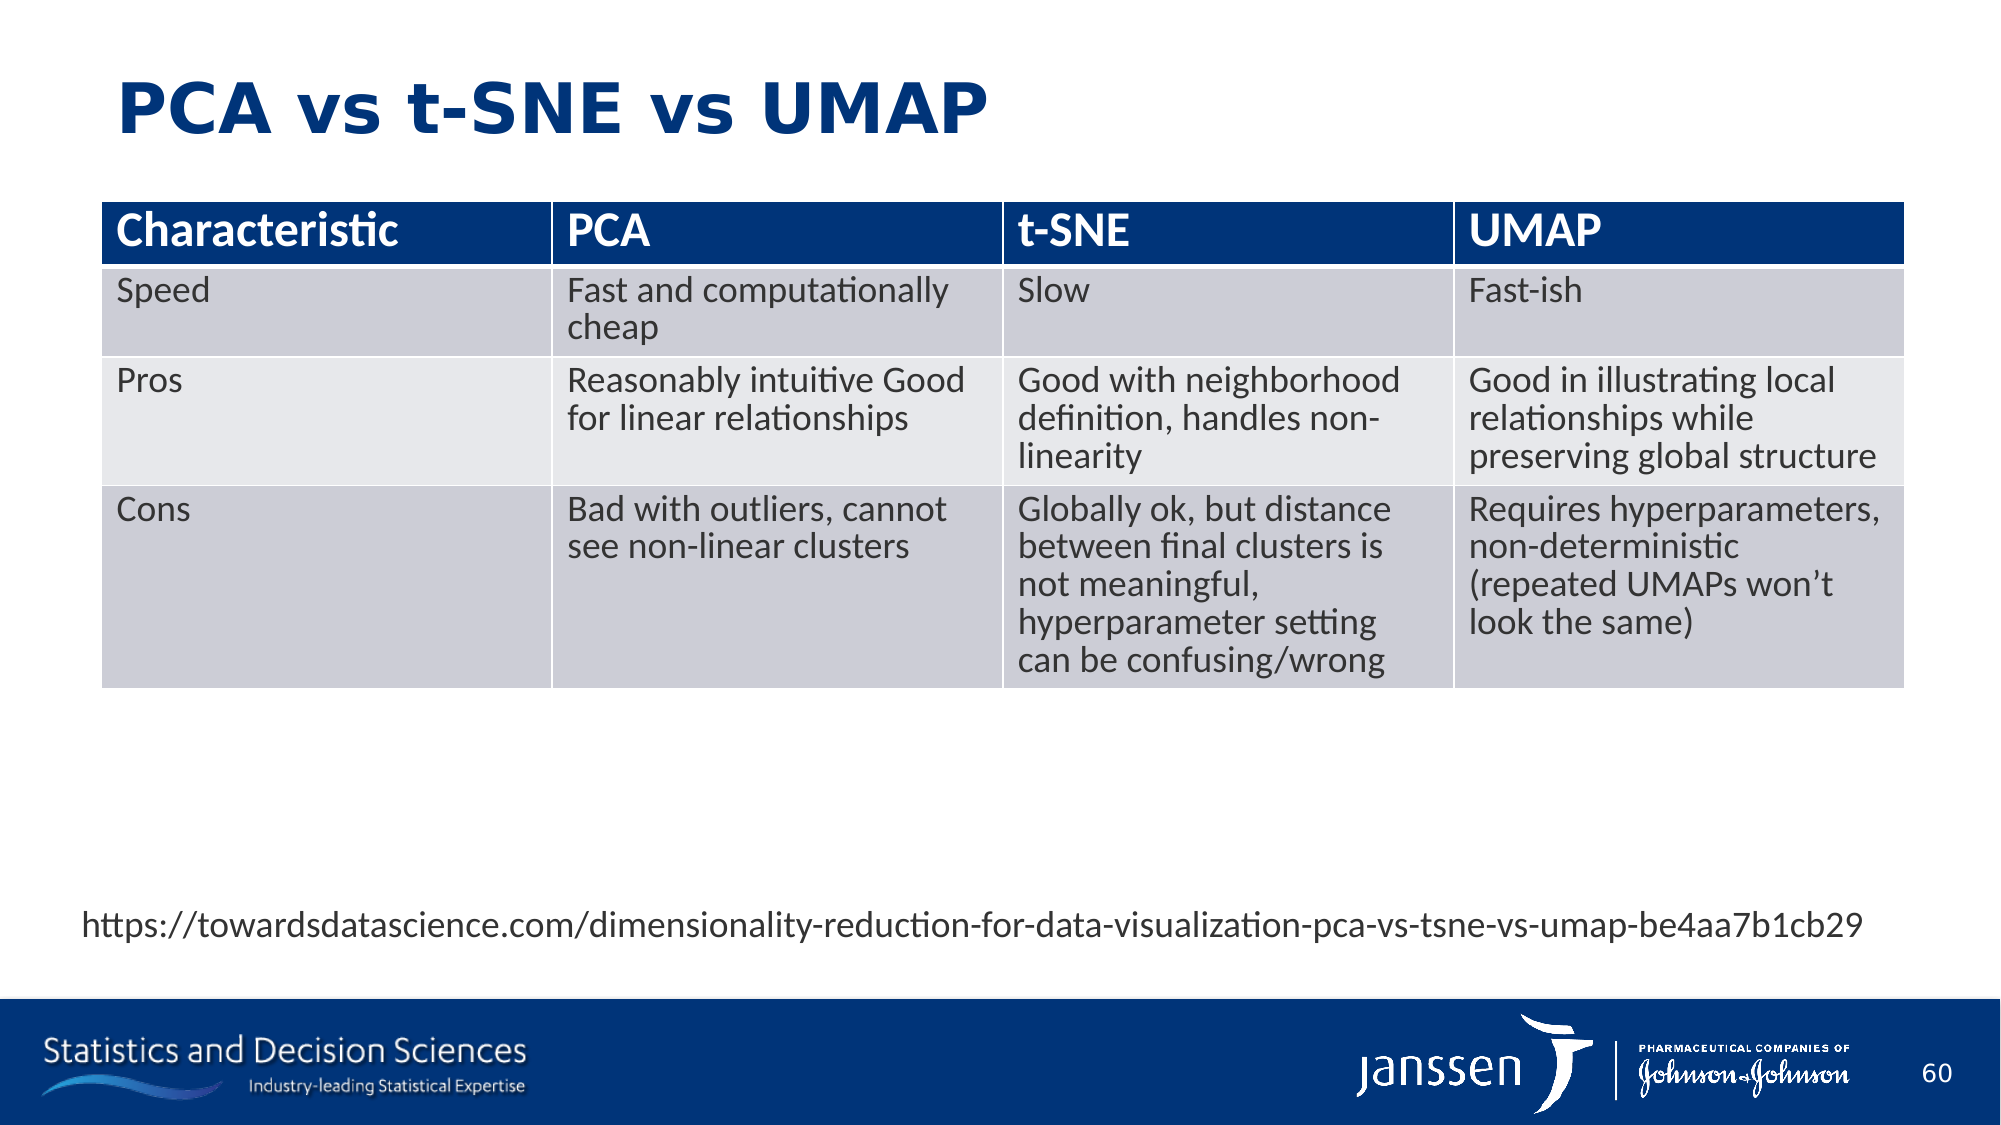

# PCA vs t-SNE vs UMAP
| Characteristic | PCA | t-SNE | UMAP |
| --- | --- | --- | --- |
| Speed | Fast and computationally cheap | Slow | Fast-ish |
| Pros | Reasonably intuitive Good for linear relationships | Good with neighborhood definition, handles non-linearity | Good in illustrating local relationships while preserving global structure |
| Cons | Bad with outliers, cannot see non-linear clusters | Globally ok, but distance between final clusters is not meaningful, hyperparameter setting can be confusing/wrong | Requires hyperparameters, non-deterministic (repeated UMAPs won’t look the same) |
https://towardsdatascience.com/dimensionality-reduction-for-data-visualization-pca-vs-tsne-vs-umap-be4aa7b1cb29
60